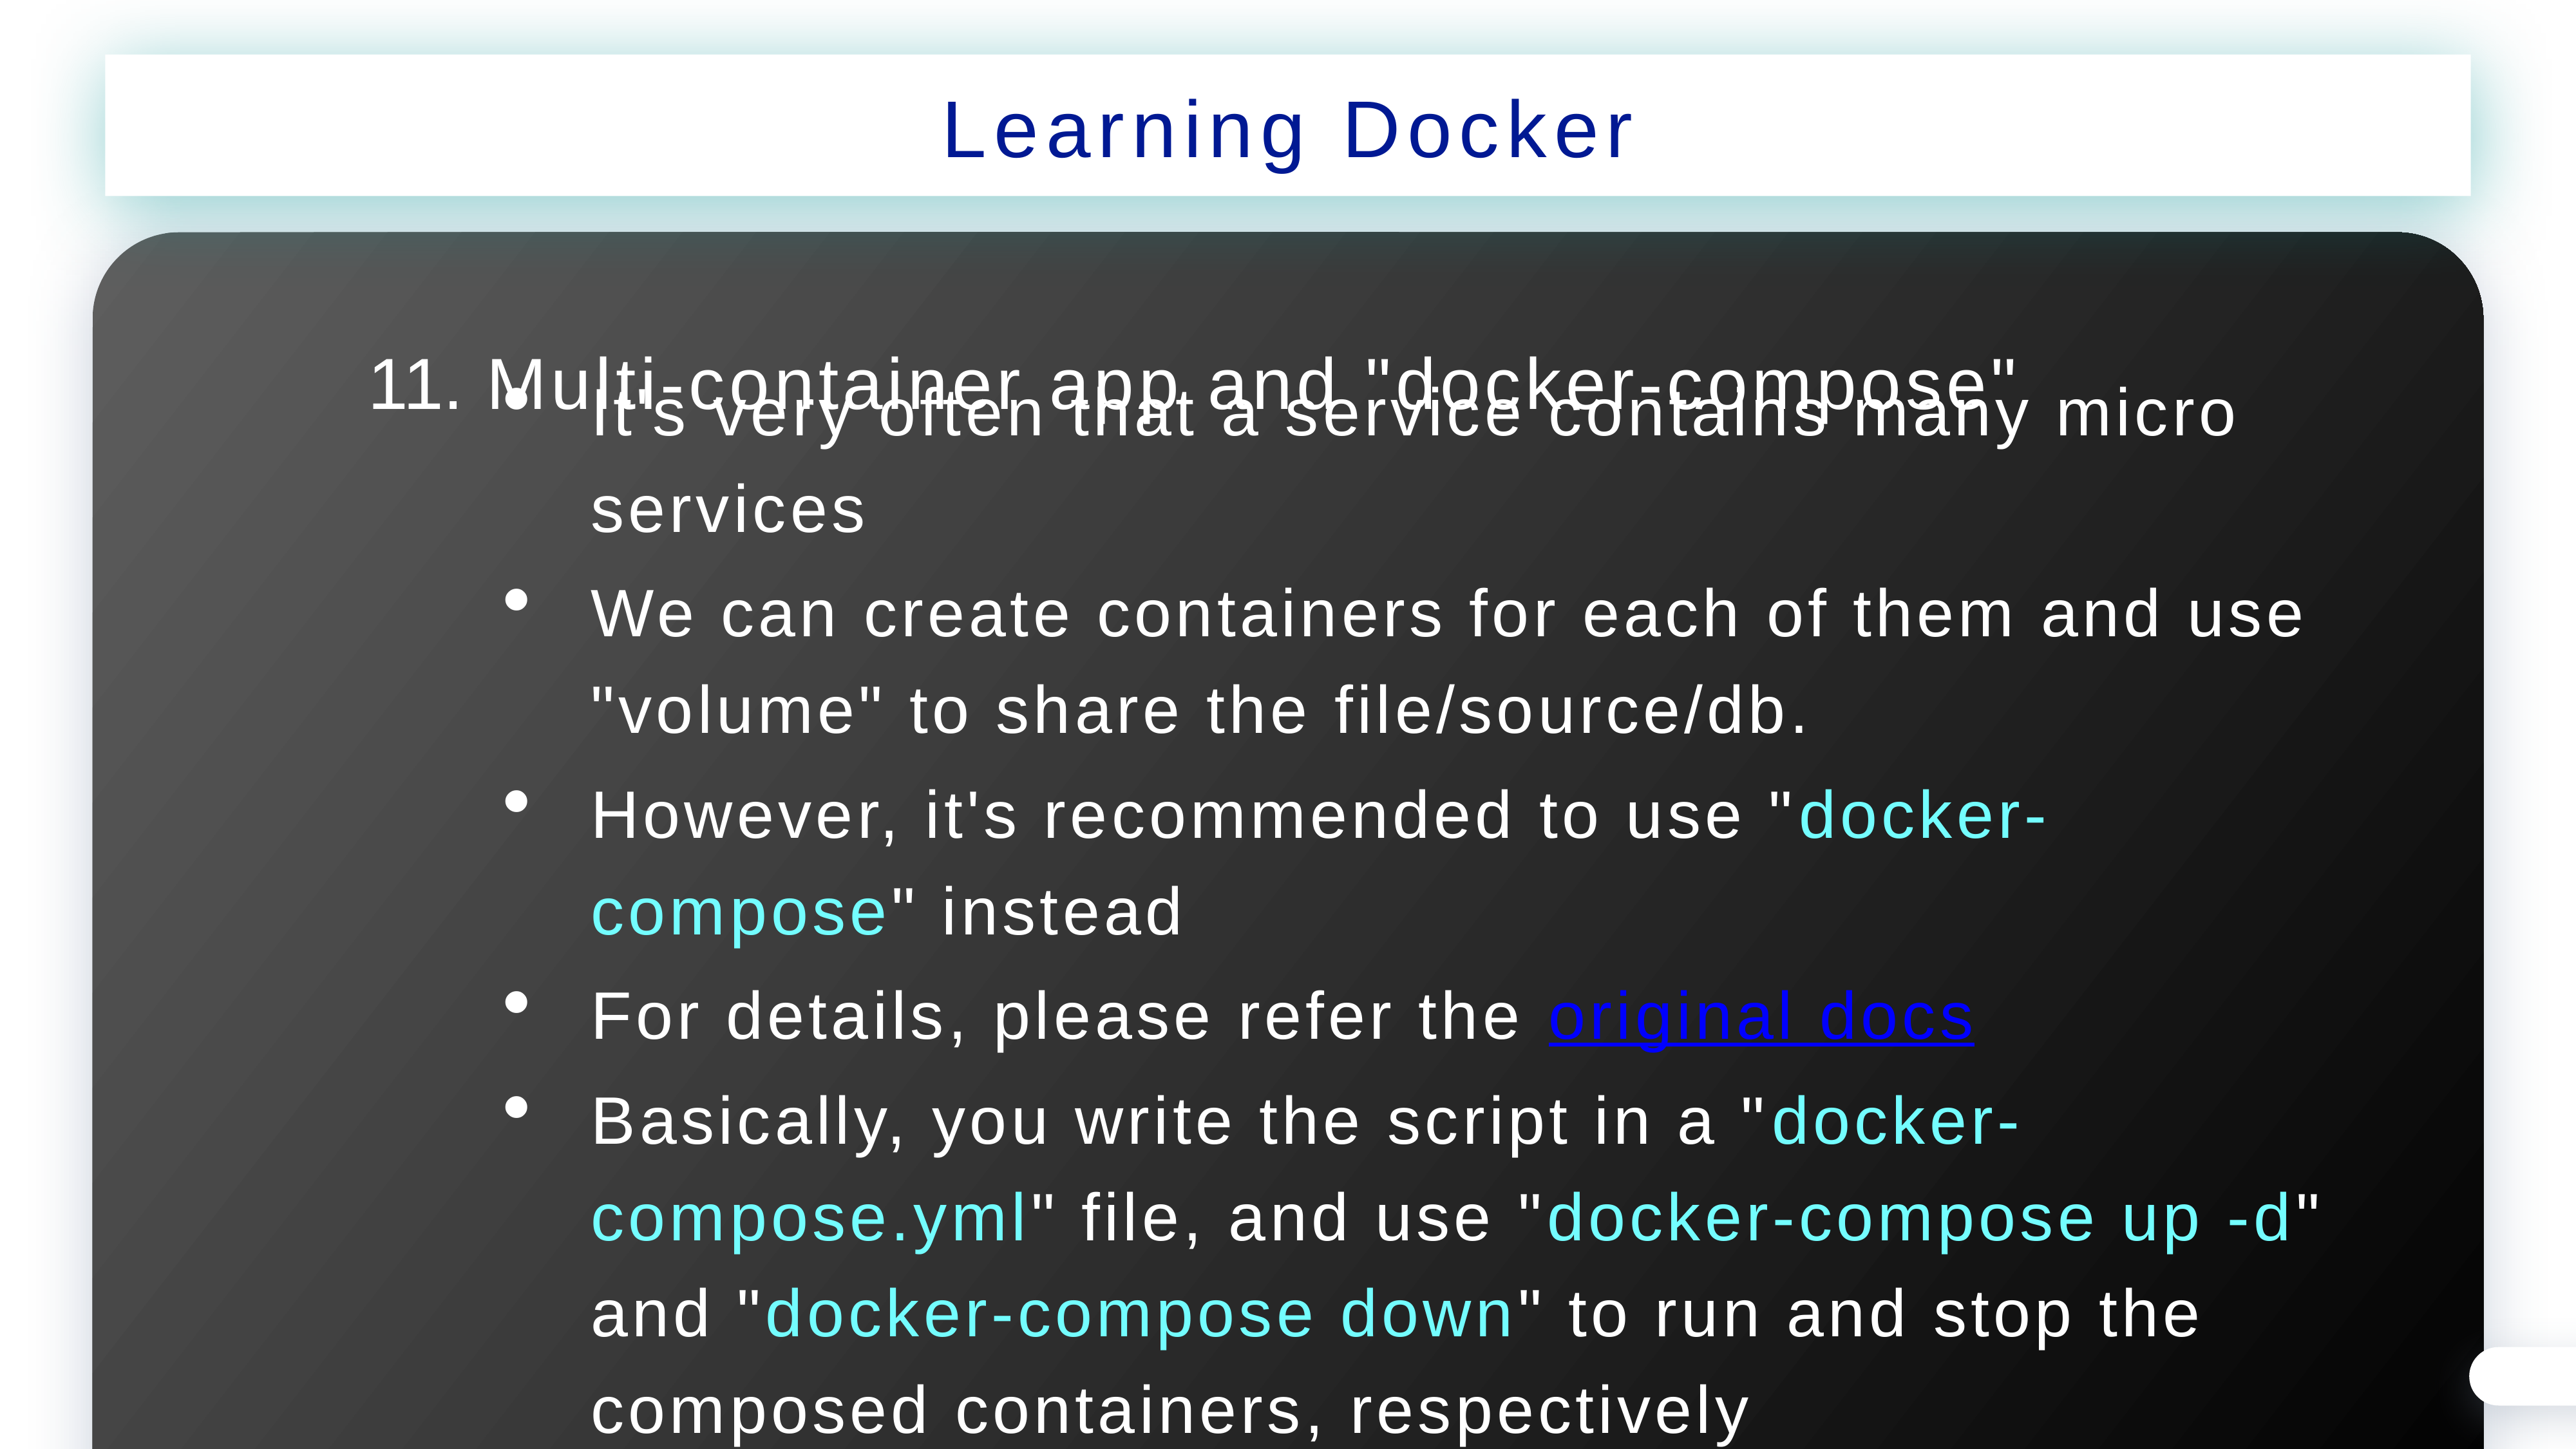

Learning Docker
Multi-container app and "docker-compose"
It's very often that a service contains many micro services
We can create containers for each of them and use "volume" to share the file/source/db.
However, it's recommended to use "docker-compose" instead
For details, please refer the original docs
Basically, you write the script in a "docker-compose.yml" file, and use "docker-compose up -d" and "docker-compose down" to run and stop the composed containers, respectively
38